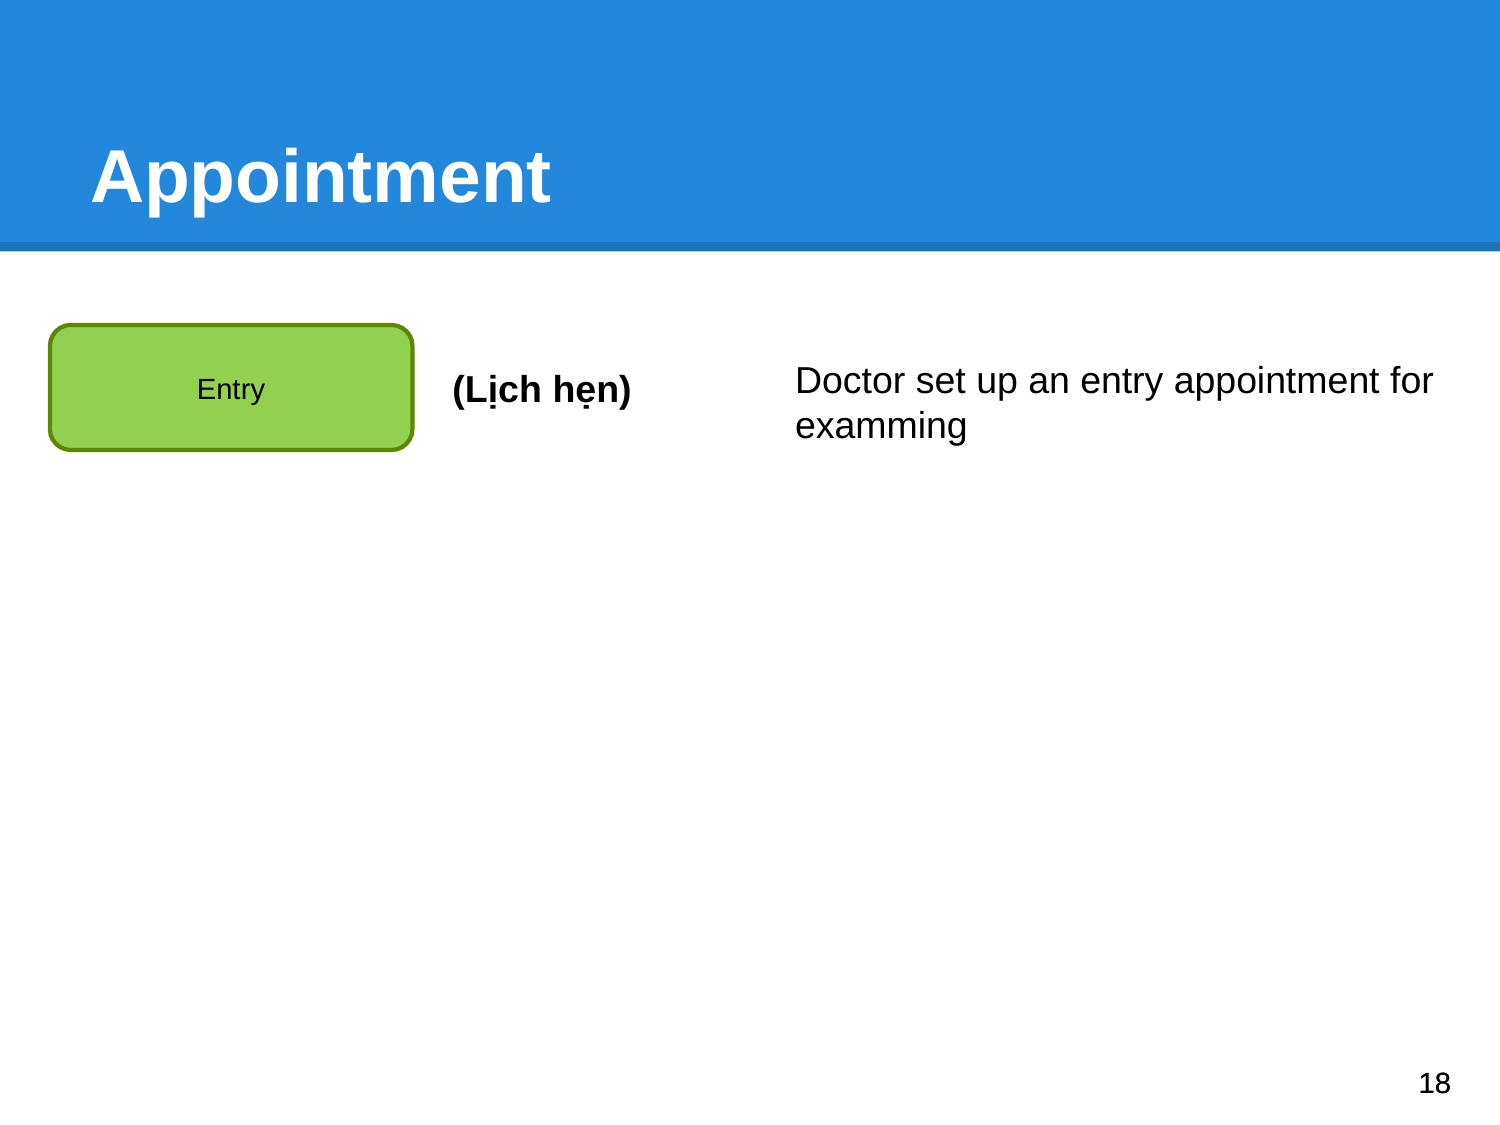

# Appointment

Entry
(Lịch hẹn)
Doctor set up an entry appointment for examming
18
18